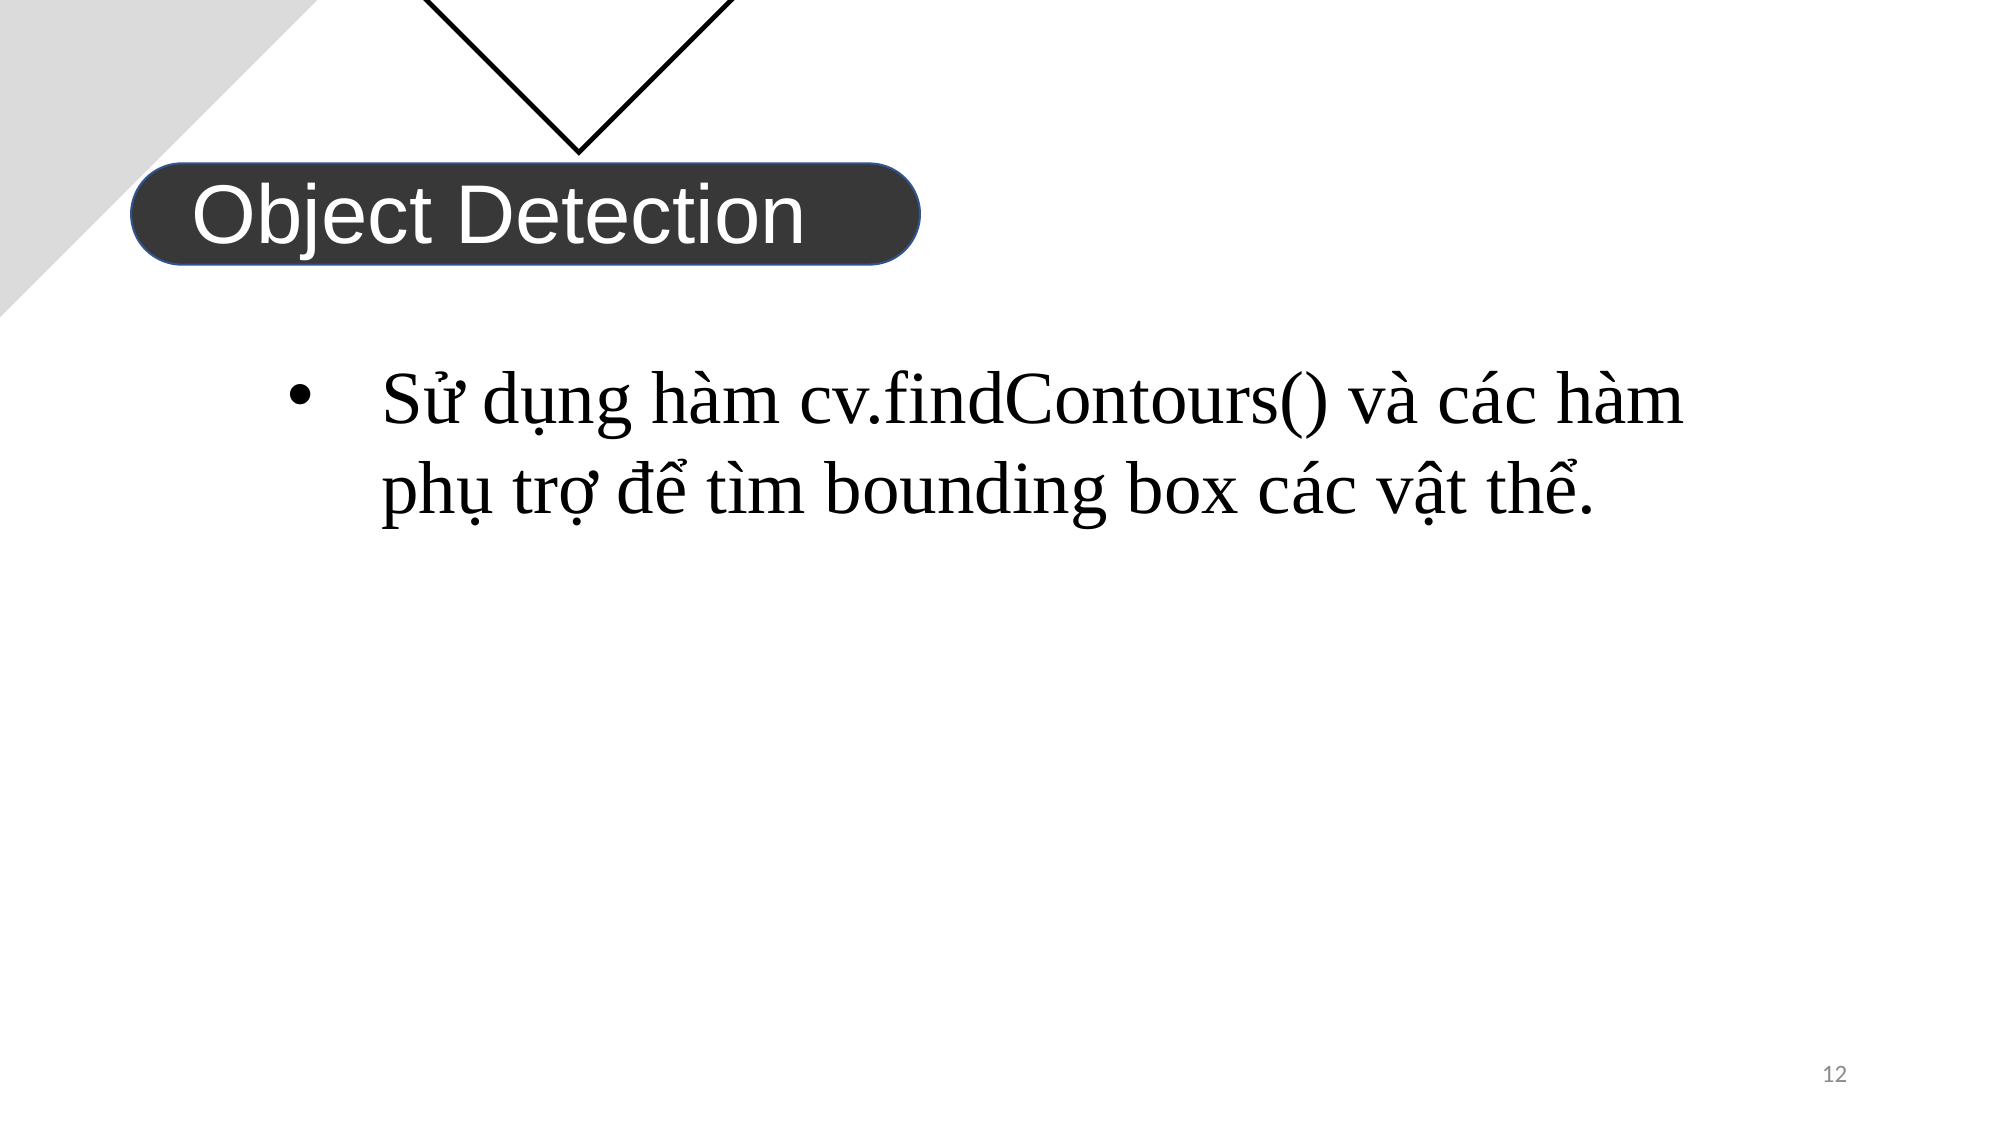

Object Detection

Sử dụng hàm cv.findContours() và các hàm phụ trợ để tìm bounding box các vật thể.

12